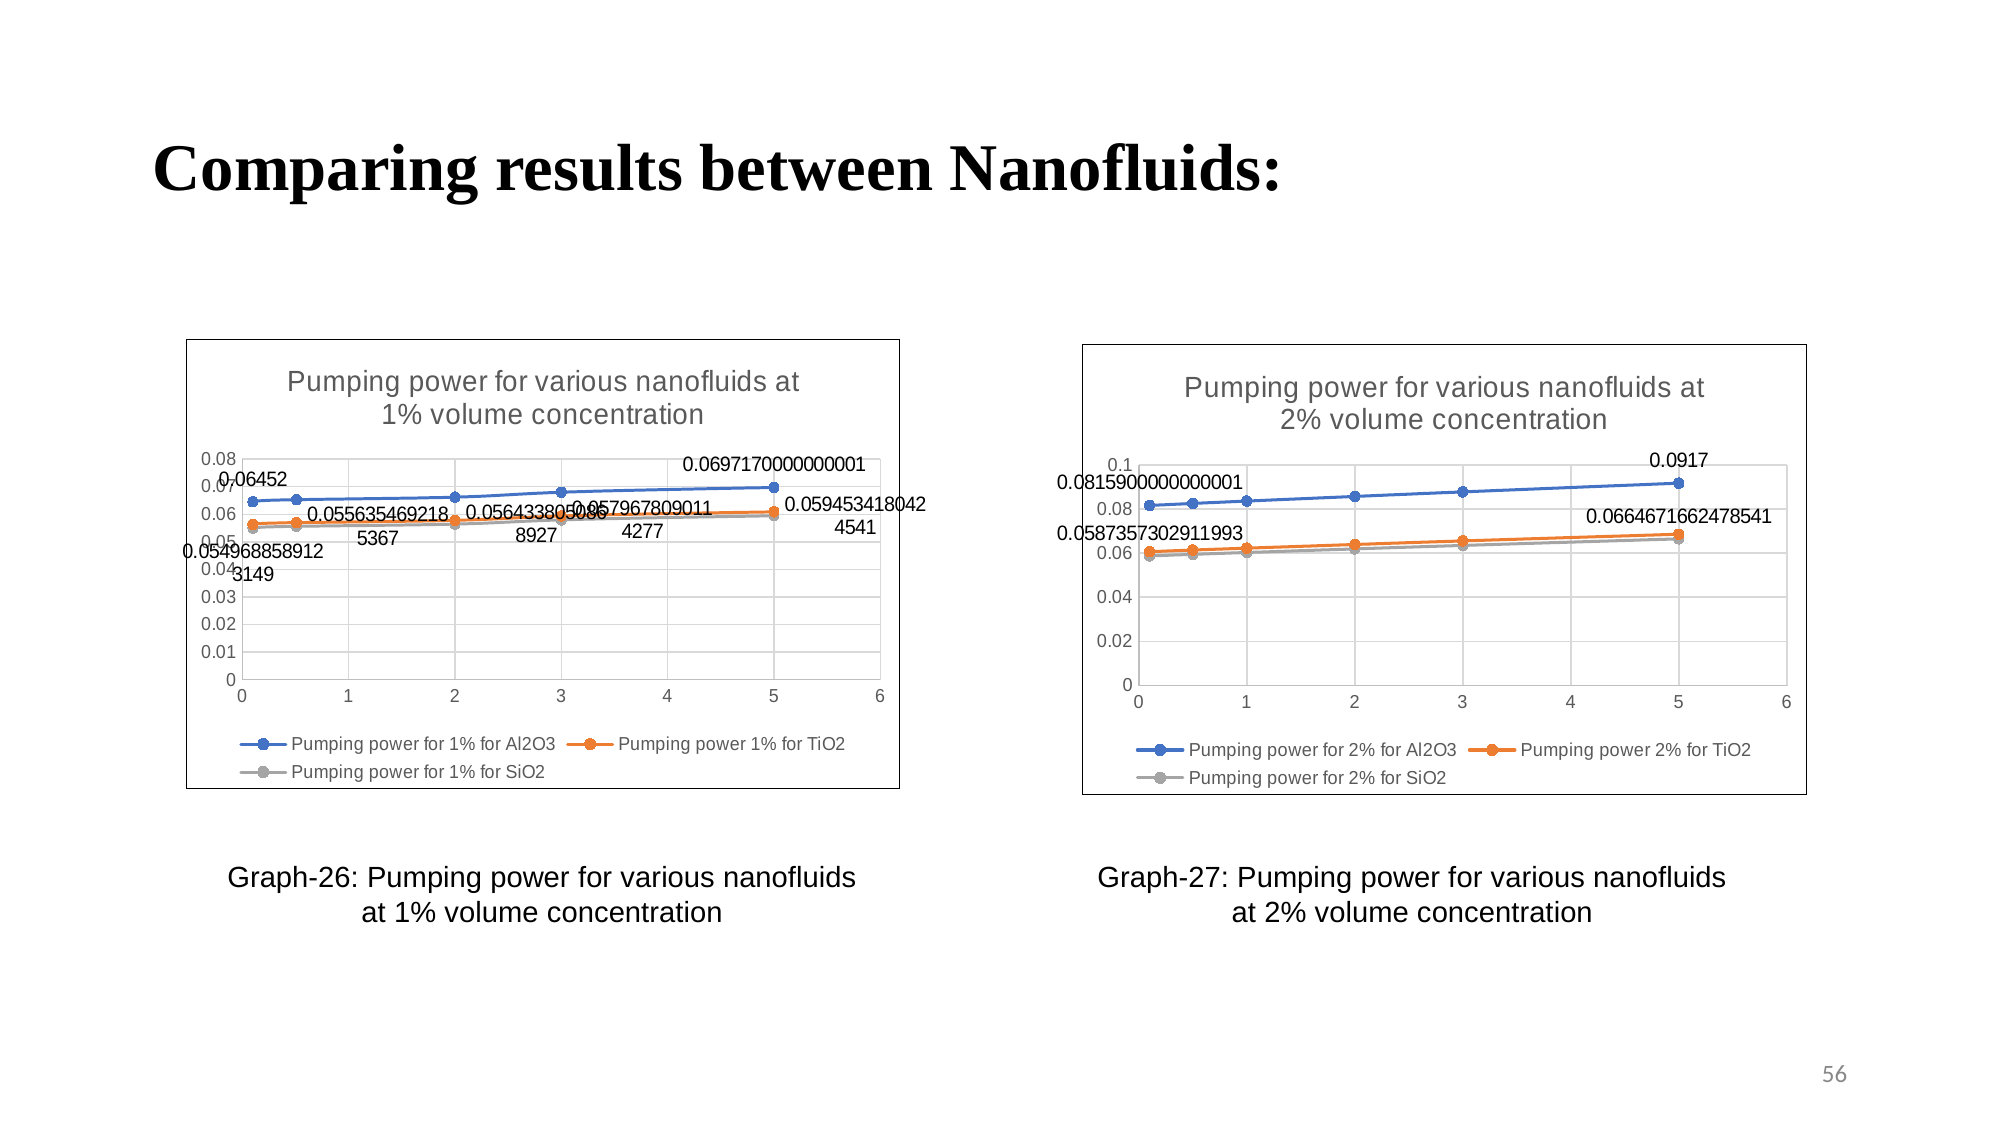

# Comparing results between Nanofluids:

### Chart: Pumping power for various nanofluids at 1% volume concentration

| Category | Pumping power for 1% for Al2O3 | Pumping power 1% for TiO2 | Pumping power for 1% for SiO2 |
|---|---|---|---|

### Chart: Pumping power for various nanofluids at 2% volume concentration

| Category | Pumping power for 2% for Al2O3 | Pumping power 2% for TiO2 | Pumping power for 2% for SiO2 |
|---|---|---|---|
Graph-26: Pumping power for various nanofluids at 1% volume concentration

Graph-27: Pumping power for various nanofluids at 2% volume concentration

56